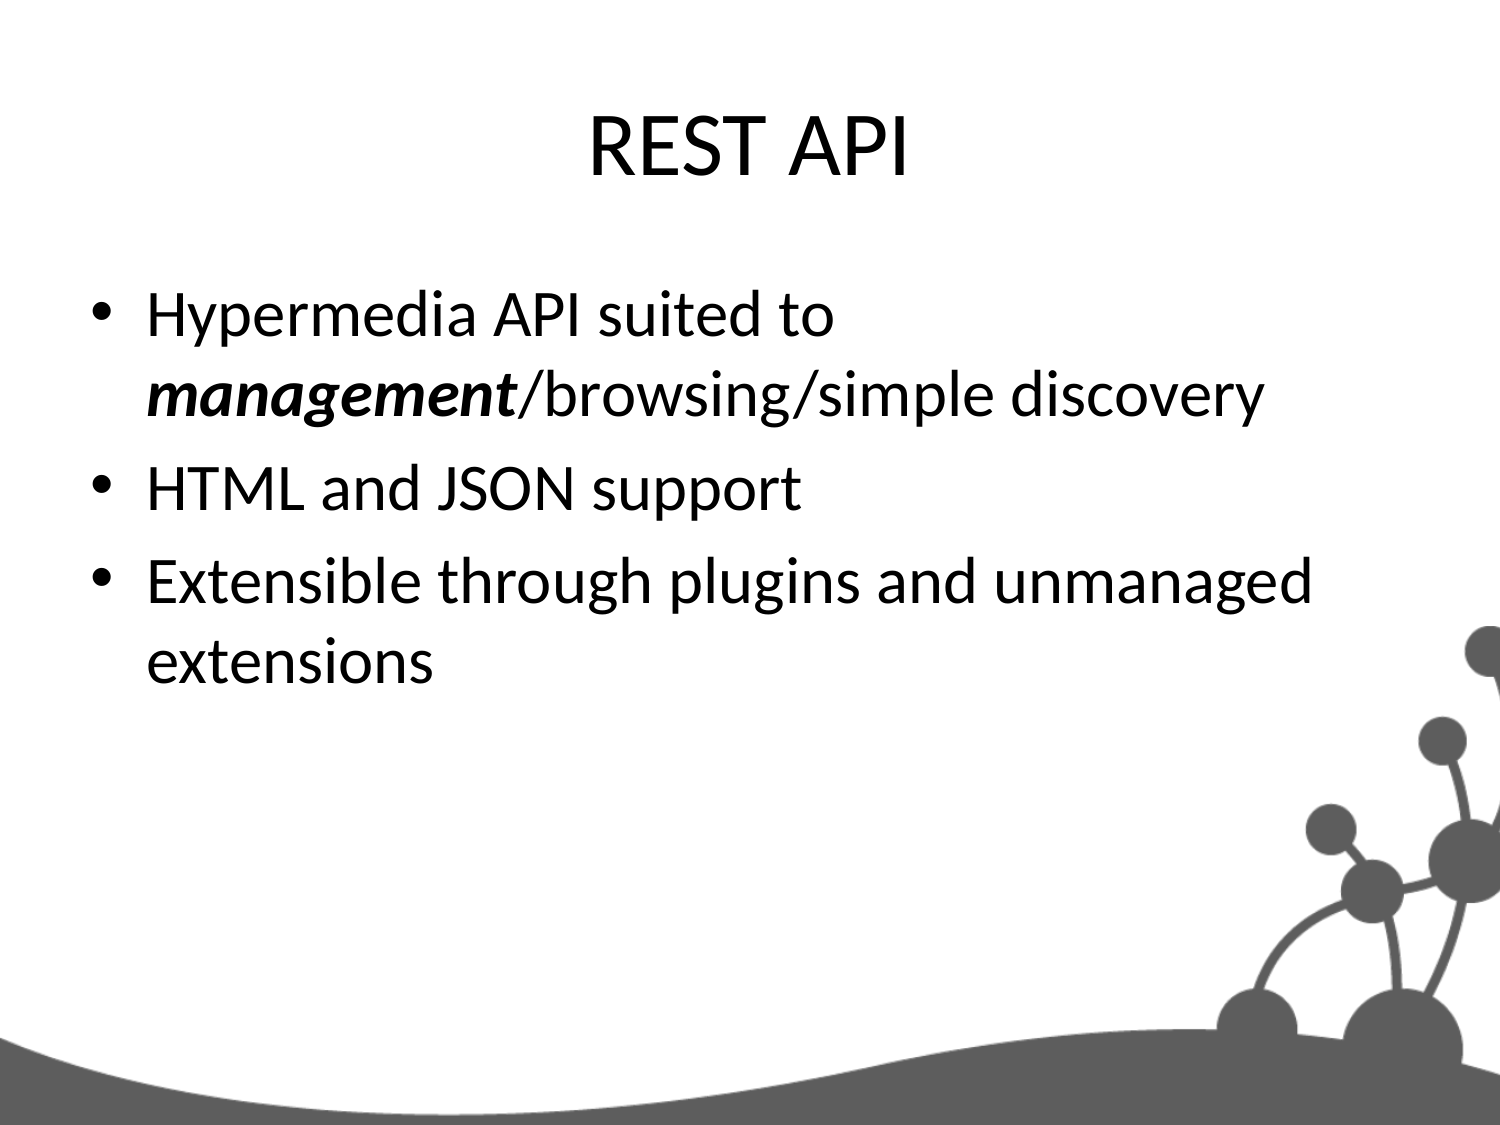

# REST API
Hypermedia API suited to management/browsing/simple discovery
HTML and JSON support
Extensible through plugins and unmanaged extensions